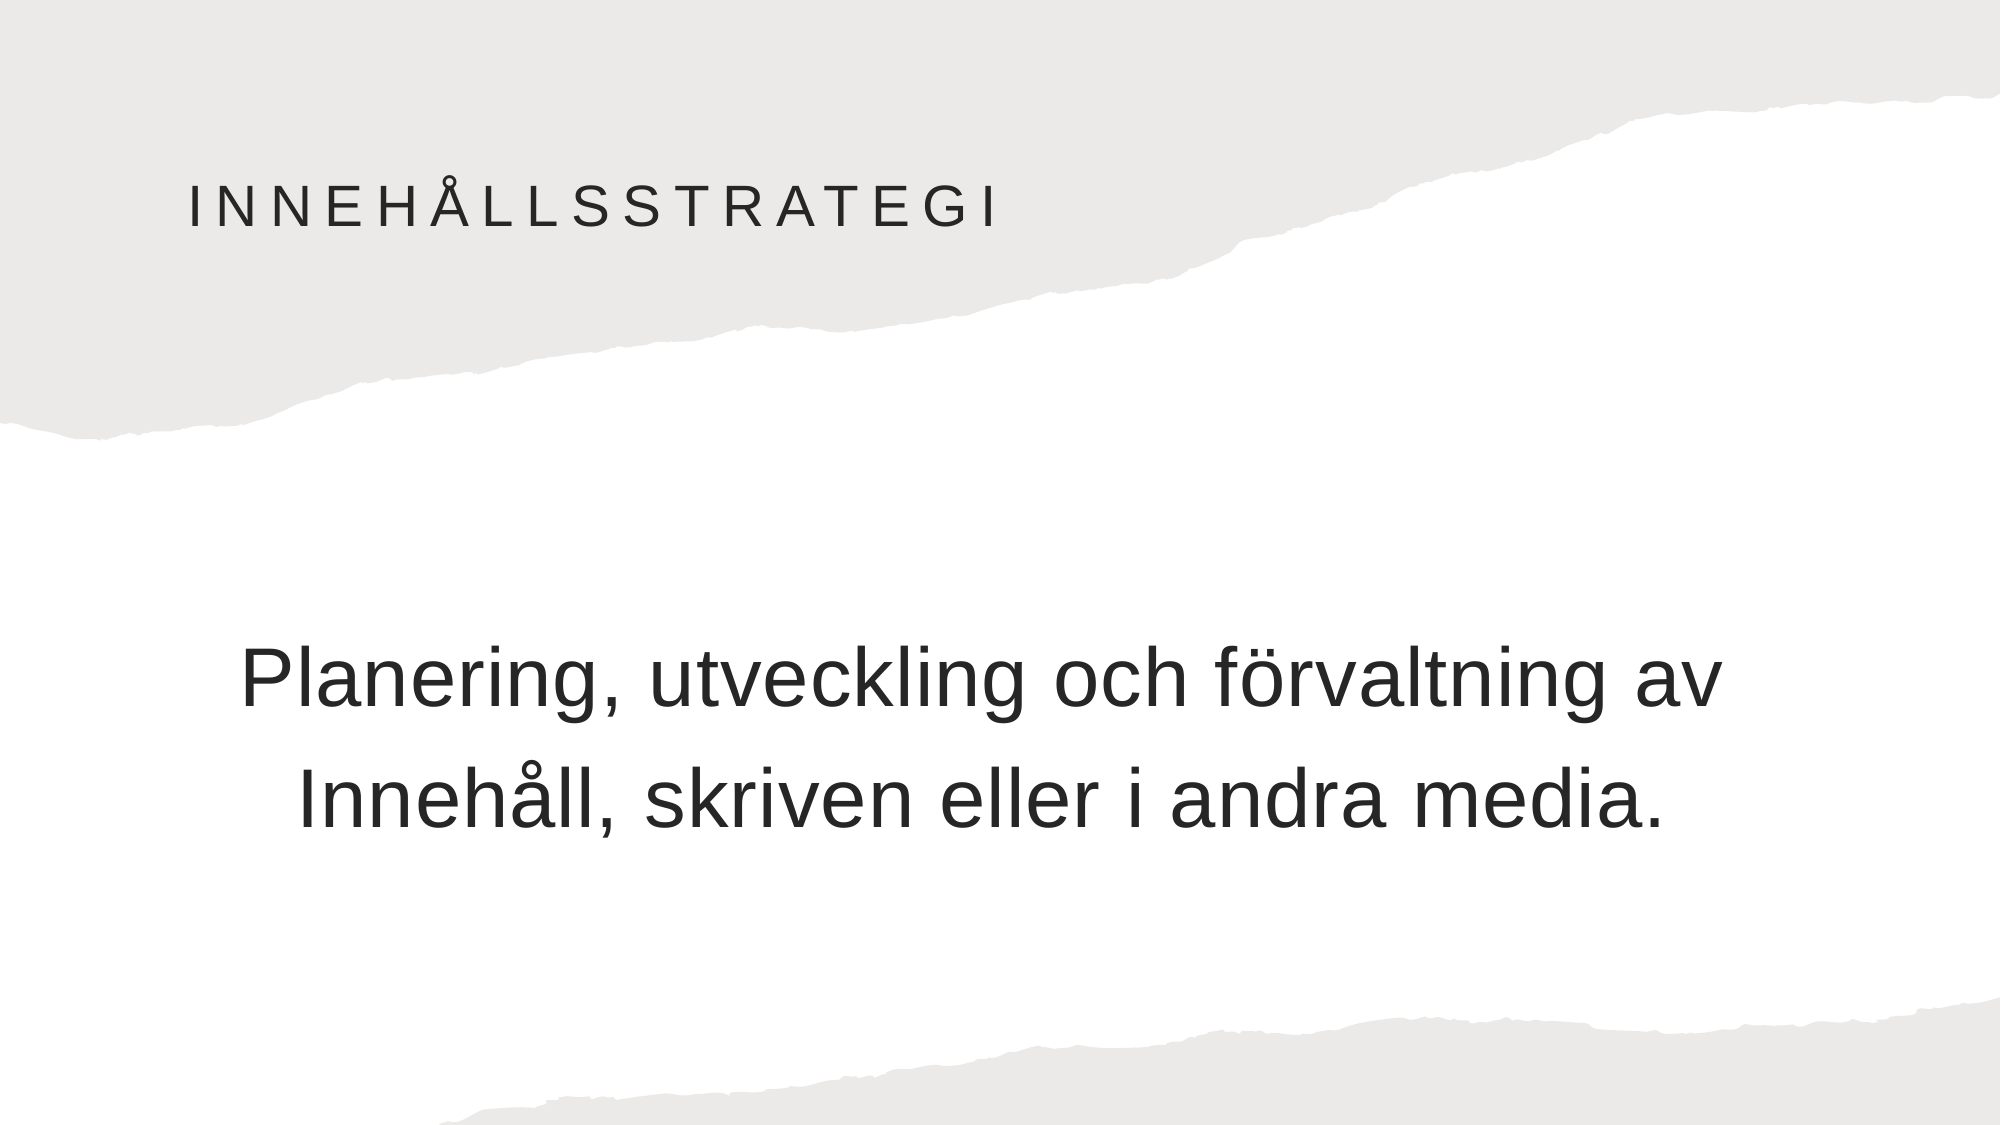

# Innehållsstrategi
Planering, utveckling och förvaltning av
Innehåll, skriven eller i andra media.